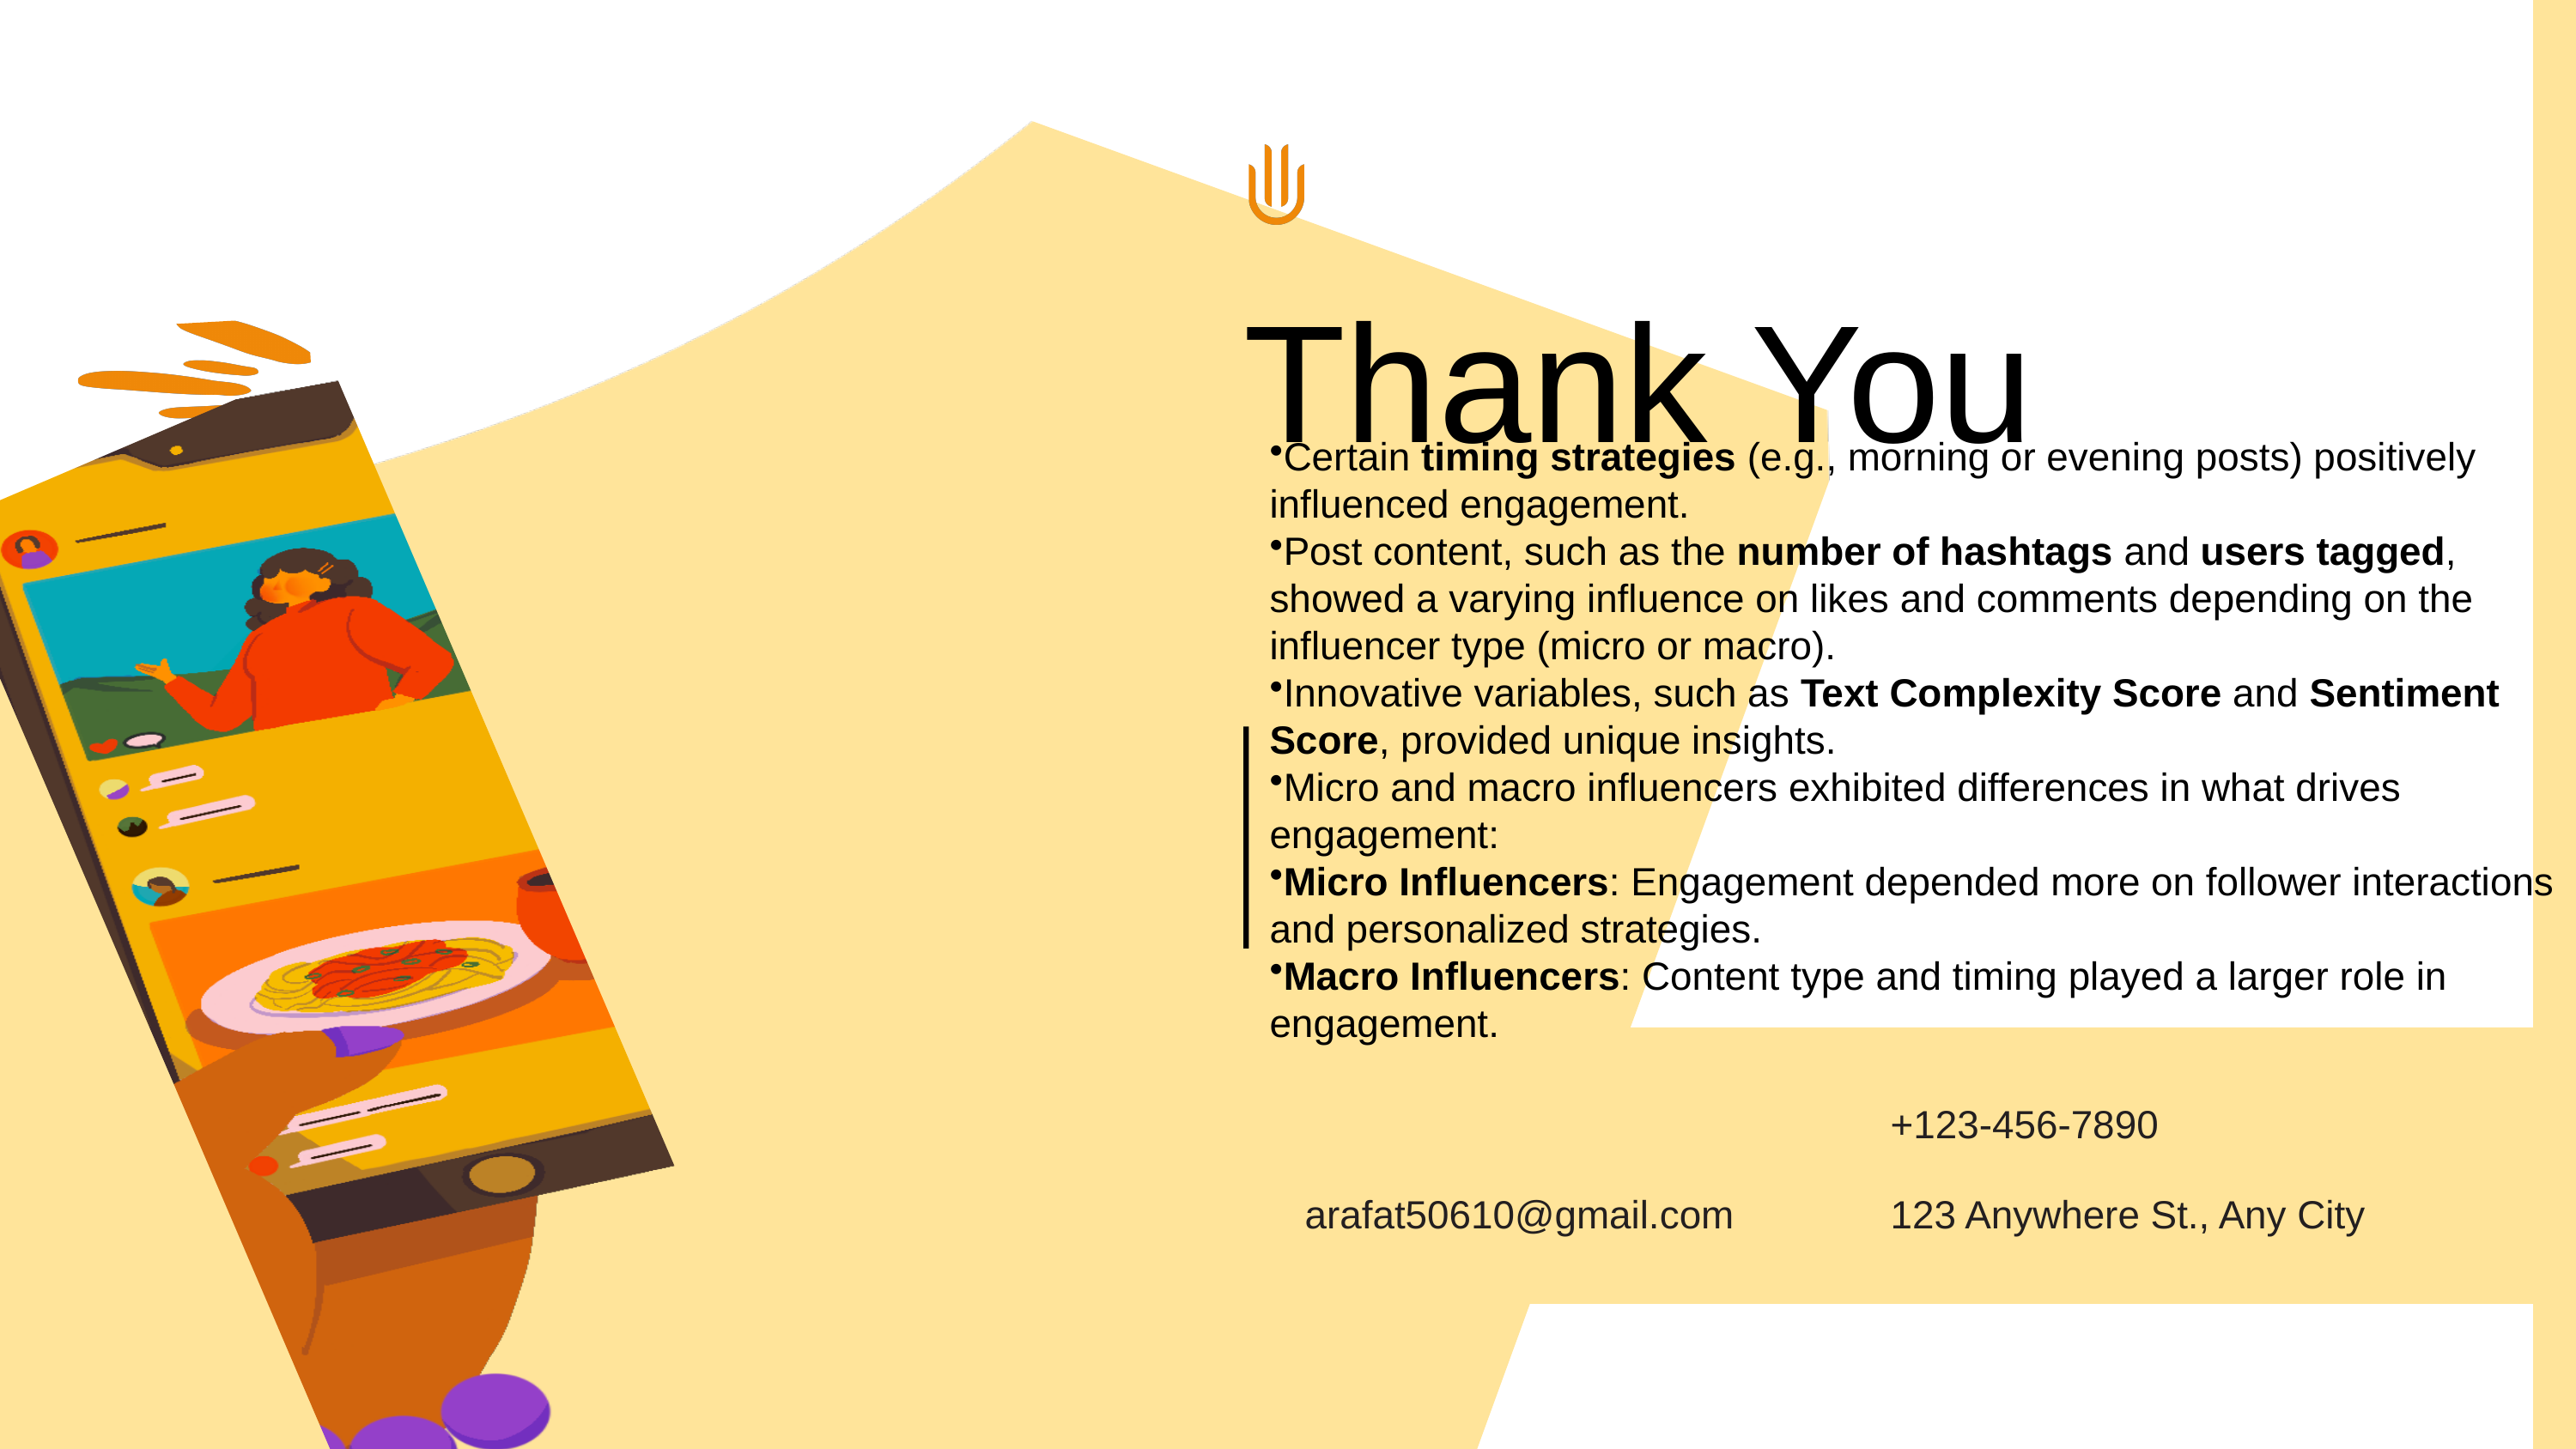

Thank You

Certain timing strategies (e.g., morning or evening posts) positively influenced engagement.
Post content, such as the number of hashtags and users tagged, showed a varying influence on likes and comments depending on the influencer type (micro or macro).
Innovative variables, such as Text Complexity Score and Sentiment Score, provided unique insights.
Micro and macro influencers exhibited differences in what drives engagement:
Micro Influencers: Engagement depended more on follower interactions and personalized strategies.
Macro Influencers: Content type and timing played a larger role in engagement.

+123-456-7890
arafat50610@gmail.com
123 Anywhere St., Any City